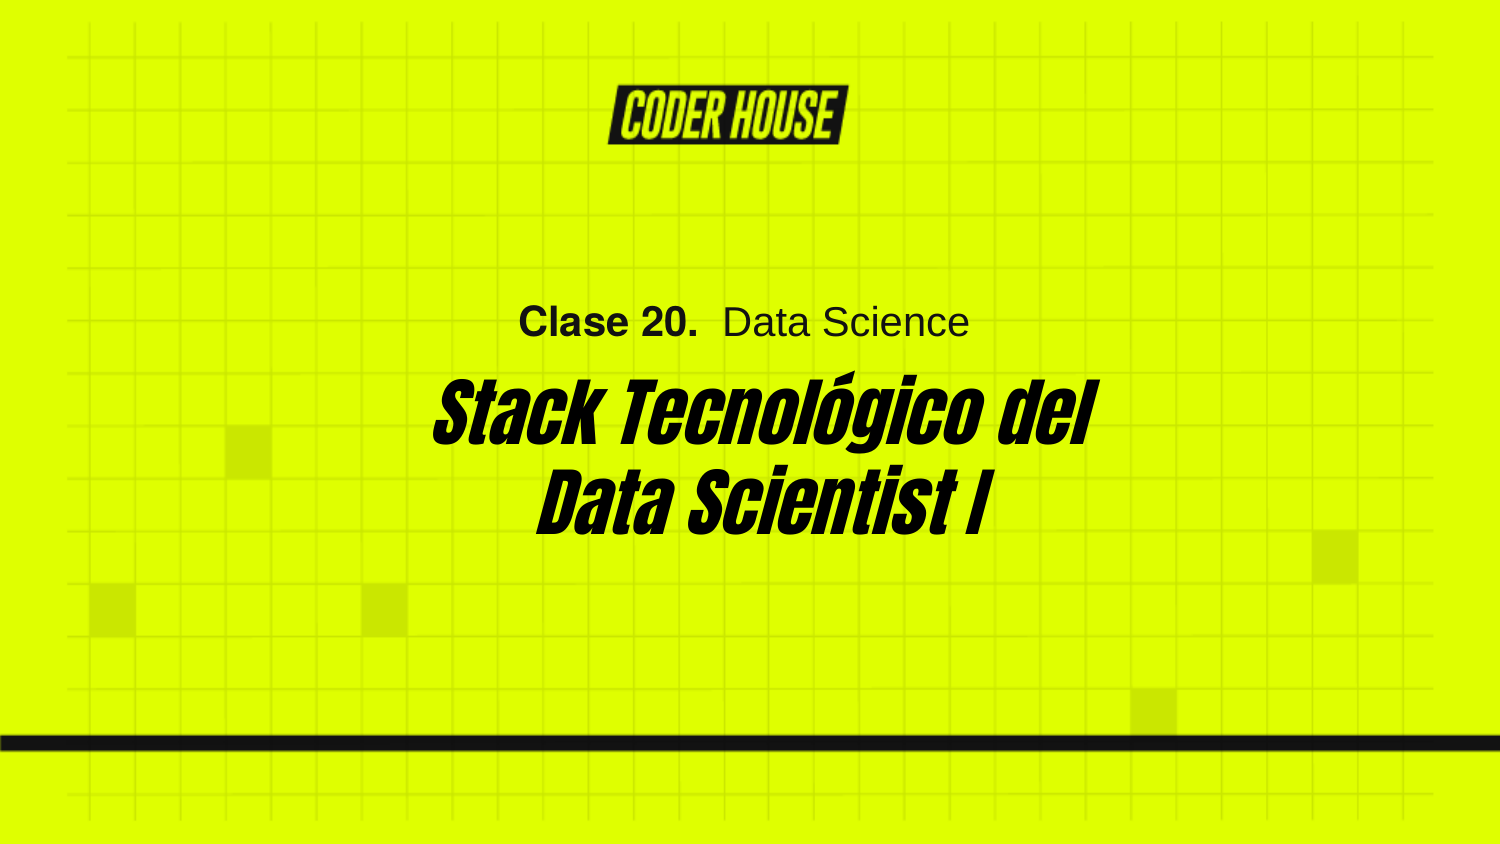

Clase 20.  Data Science
Stack Tecnológico del Data Scientist I